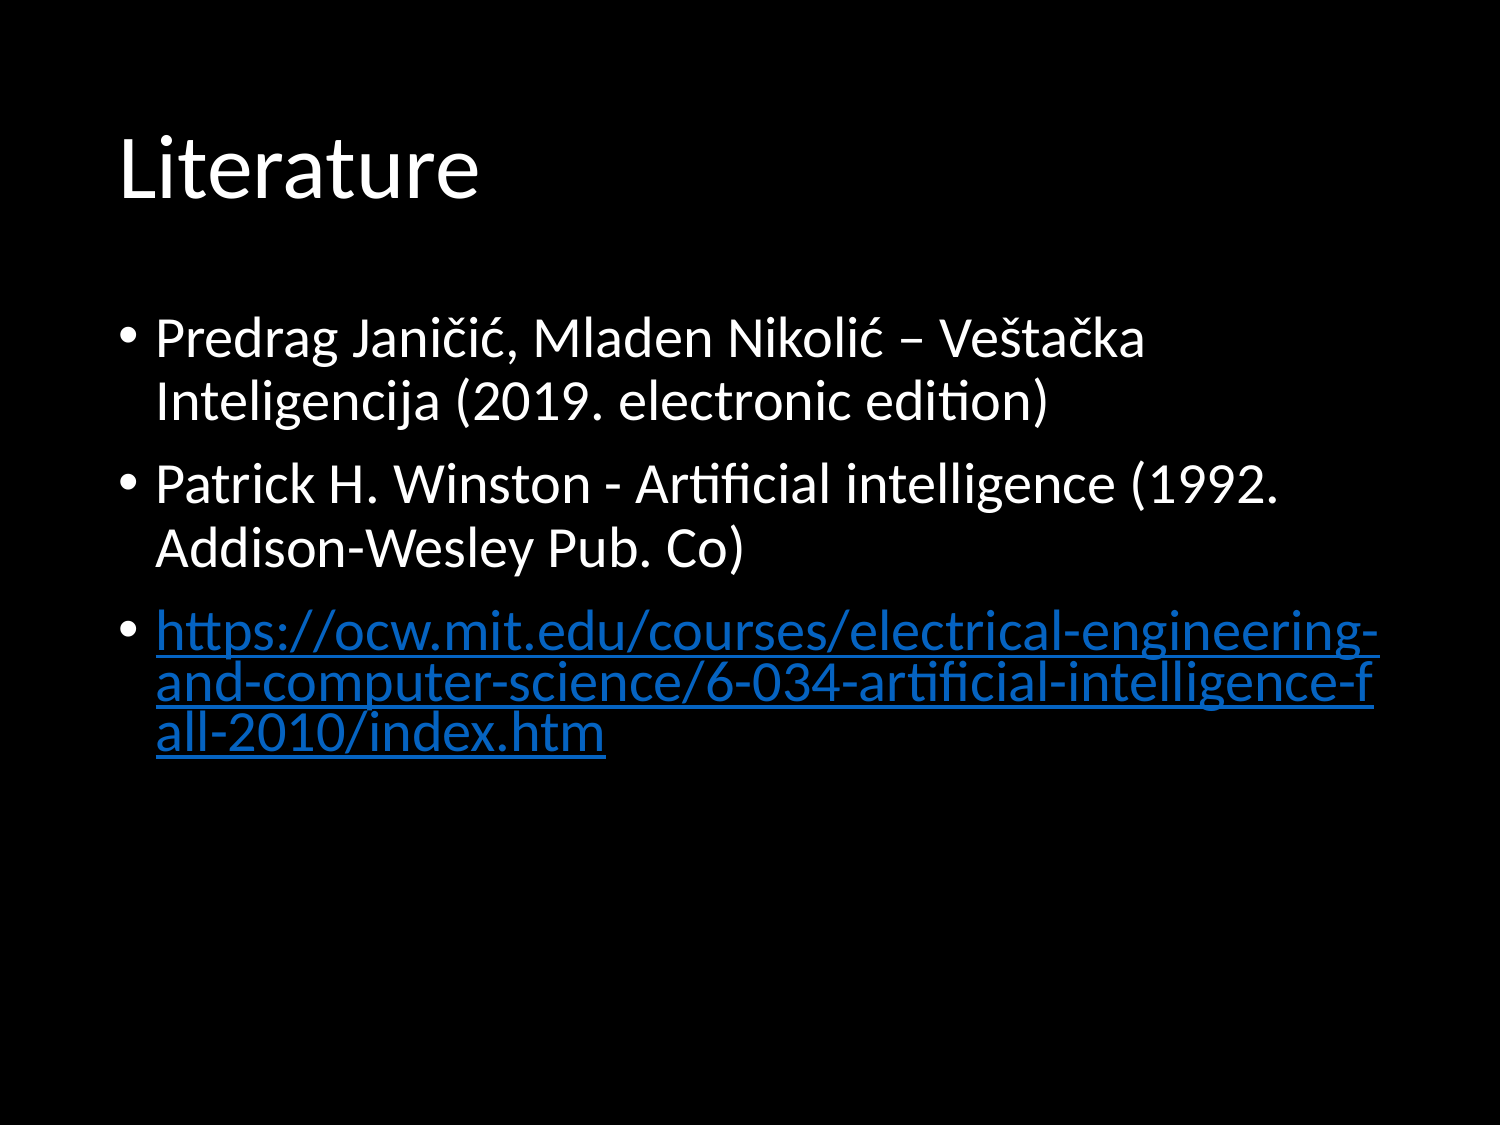

# Literature
Predrag Janičić, Mladen Nikolić – Veštačka Inteligencija (2019. electronic edition)
Patrick H. Winston - Artificial intelligence (1992. Addison-Wesley Pub. Co)
https://ocw.mit.edu/courses/electrical-engineering-and-computer-science/6-034-artificial-intelligence-fall-2010/index.htm